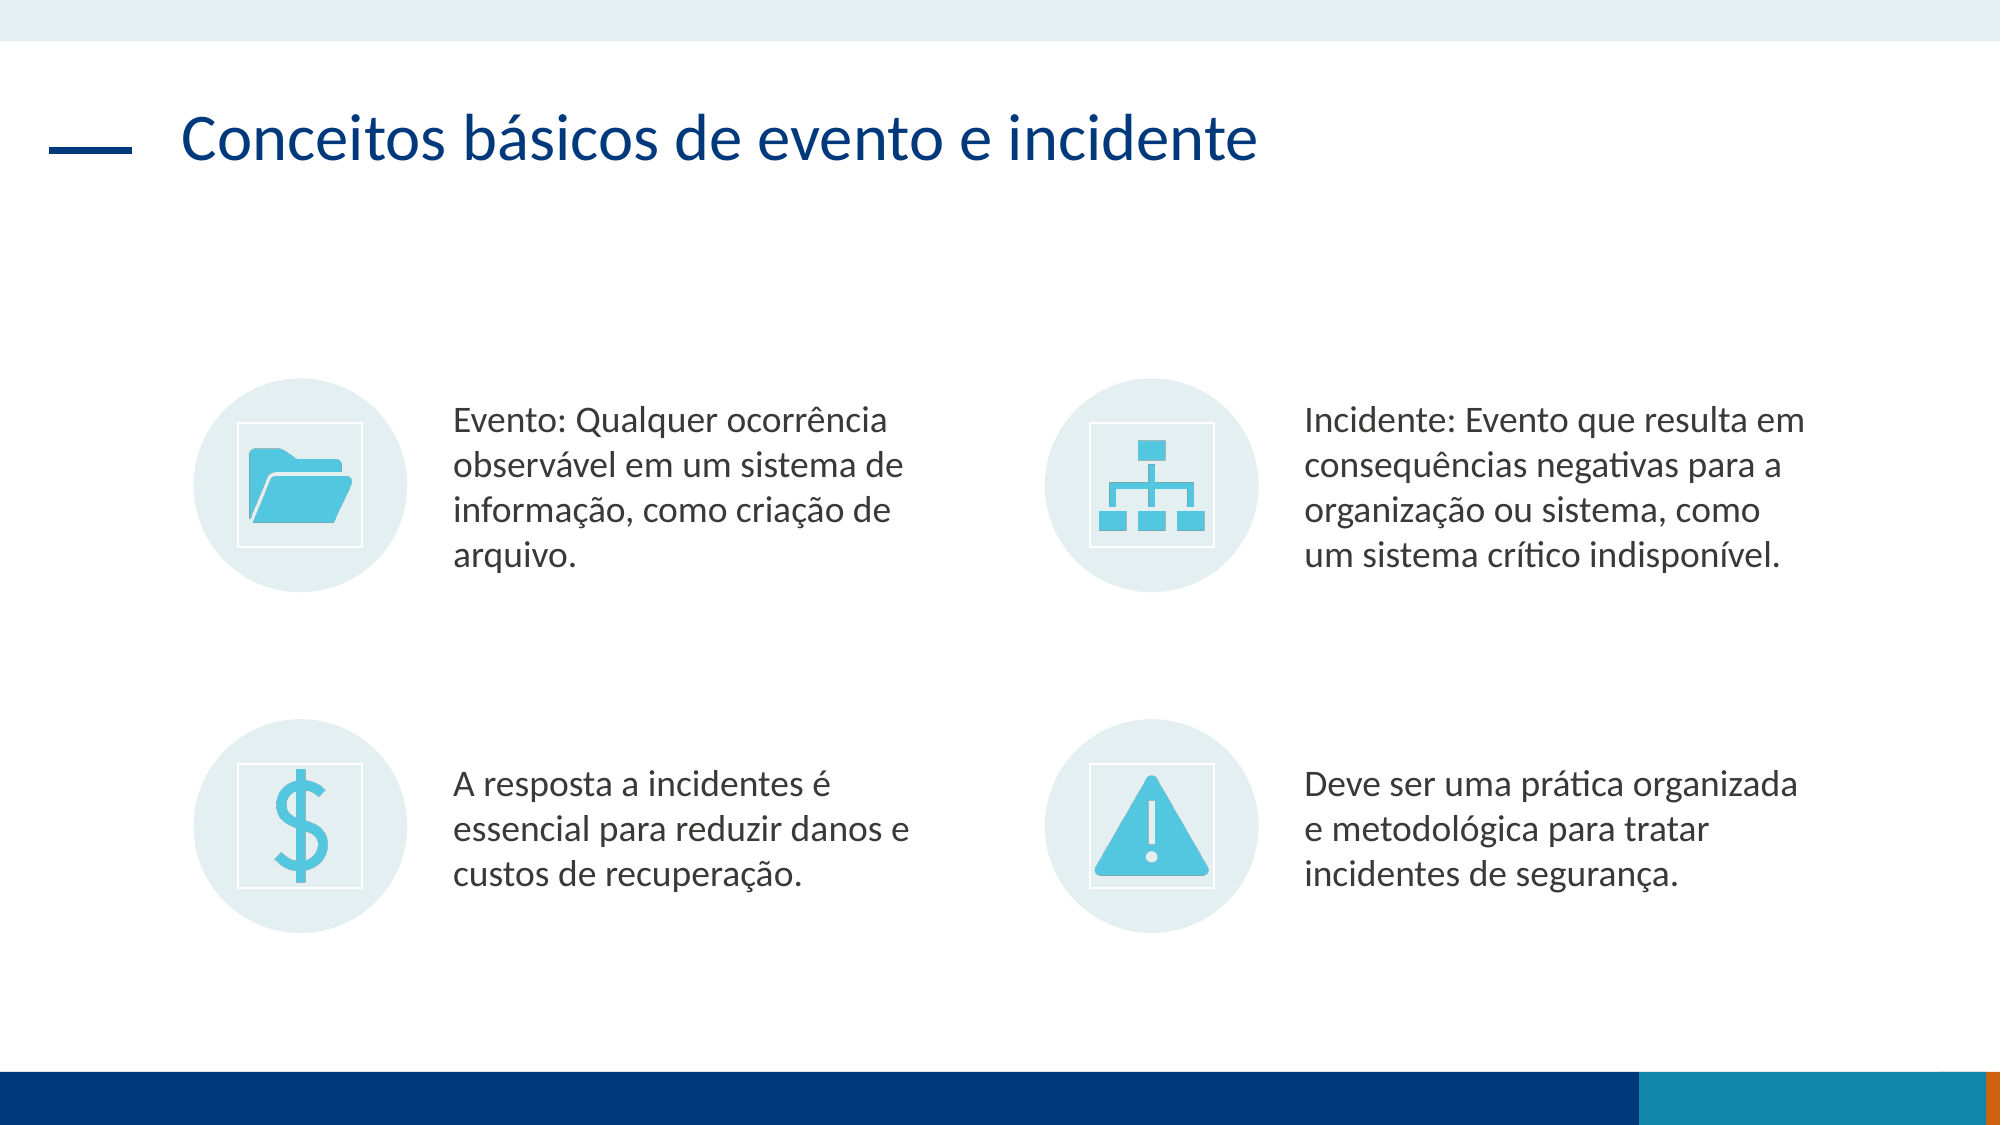

Conceitos básicos de evento e incidente

Evento: Qualquer ocorrência observável em um sistema de informação, como criação de arquivo.
Incidente: Evento que resulta em consequências negativas para a organização ou sistema, como um sistema crítico indisponível.
A resposta a incidentes é essencial para reduzir danos e custos de recuperação.
Deve ser uma prática organizada e metodológica para tratar incidentes de segurança.